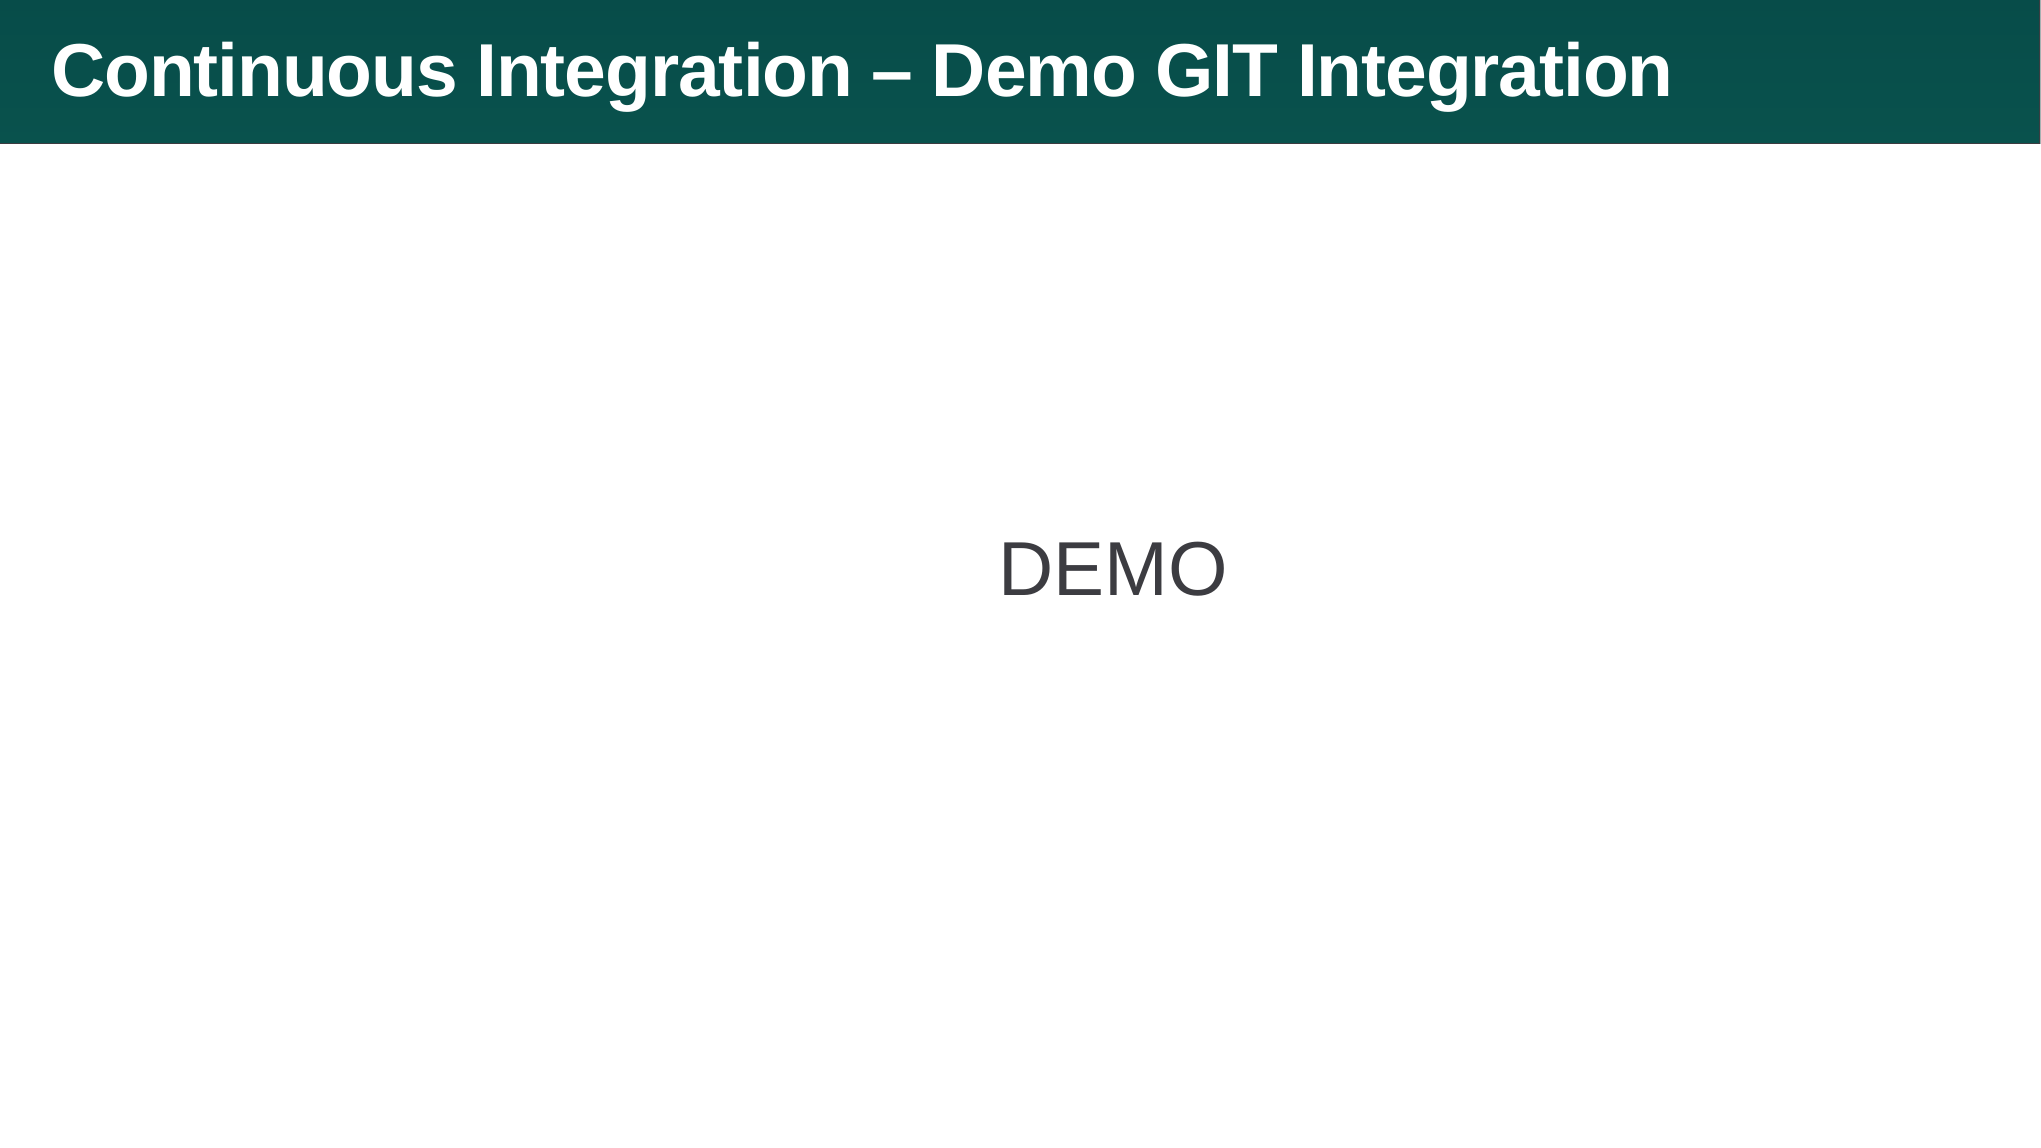

# Continuous Integration – Demo GIT Integration

						DEMO
105
Microsoft Fabric